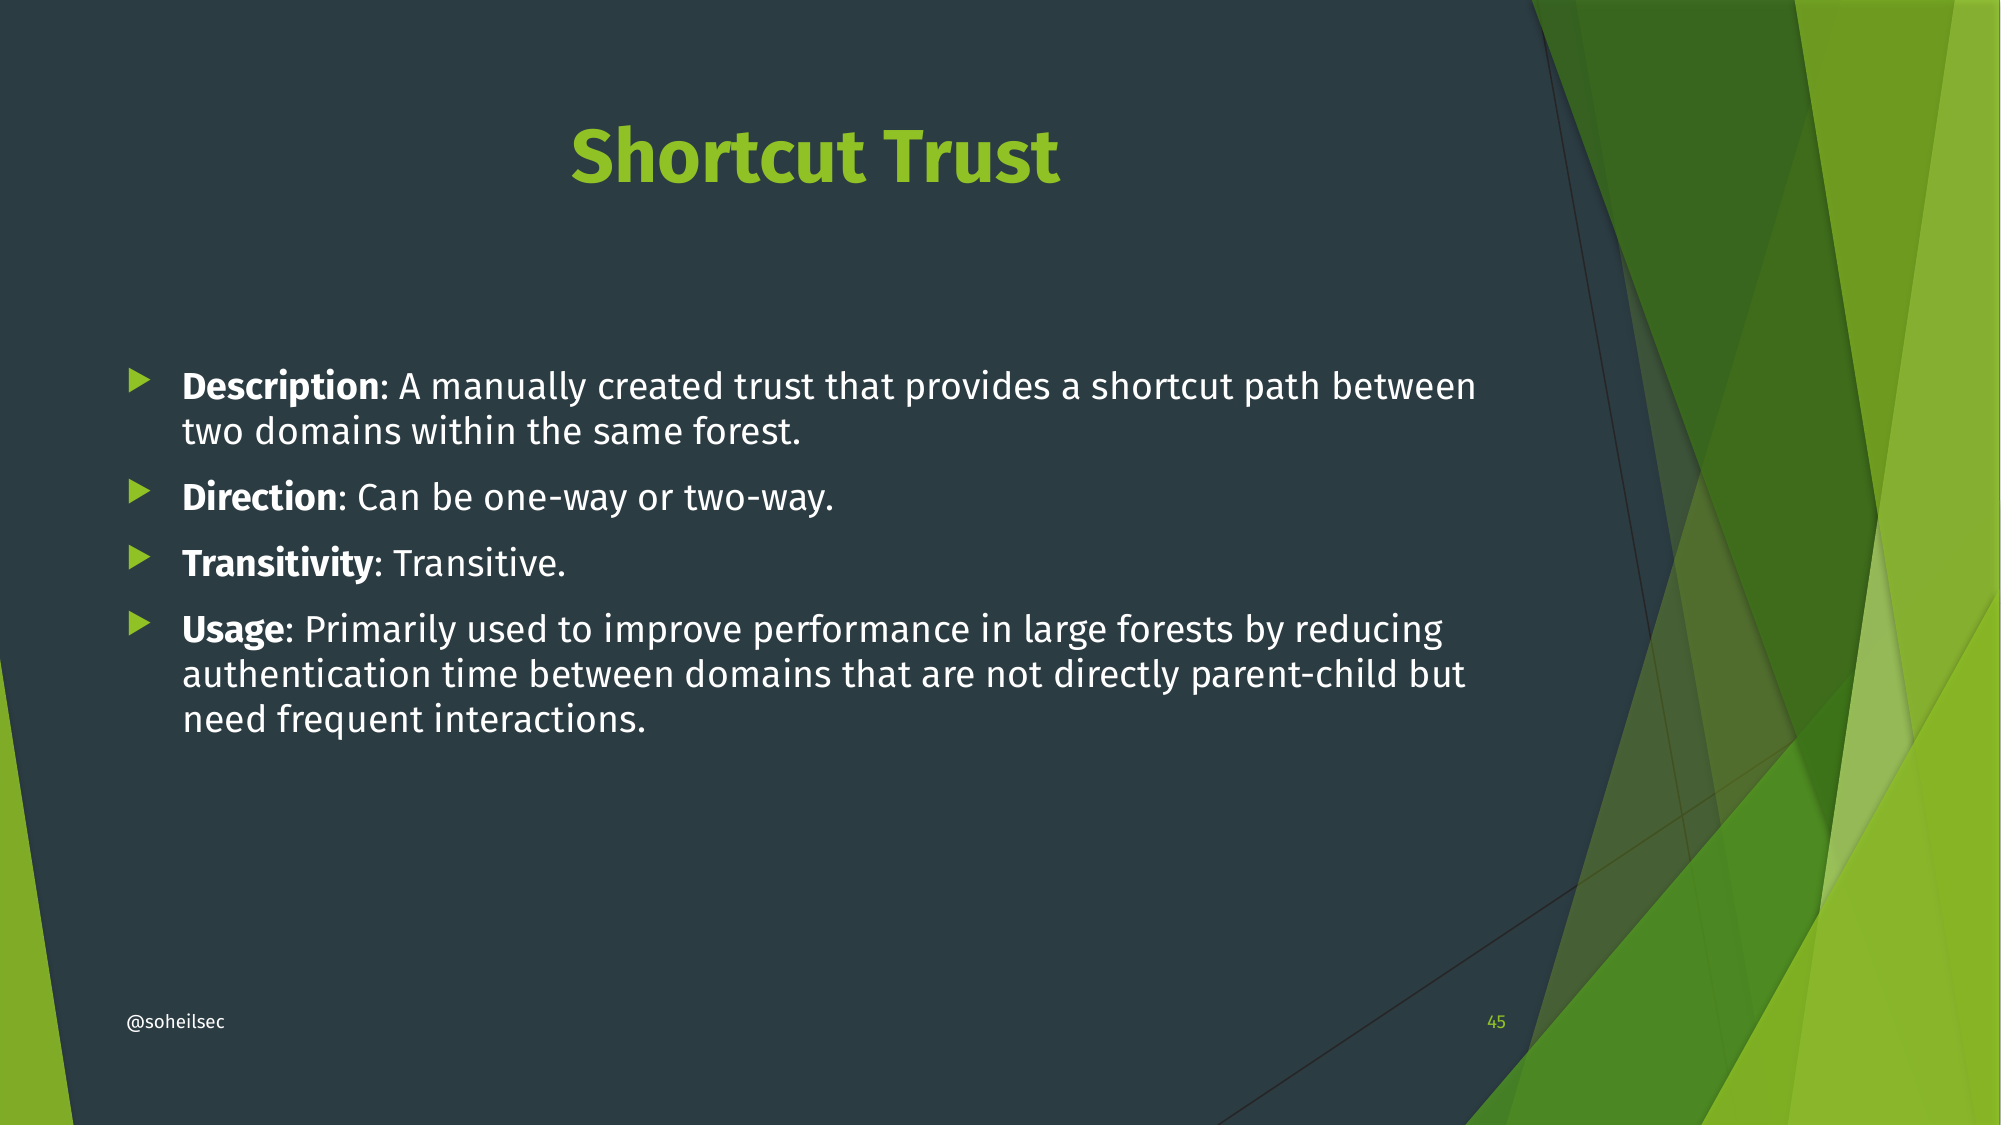

# Shortcut Trust
Description: A manually created trust that provides a shortcut path between two domains within the same forest.
Direction: Can be one-way or two-way.
Transitivity: Transitive.
Usage: Primarily used to improve performance in large forests by reducing authentication time between domains that are not directly parent-child but need frequent interactions.
@soheilsec
45